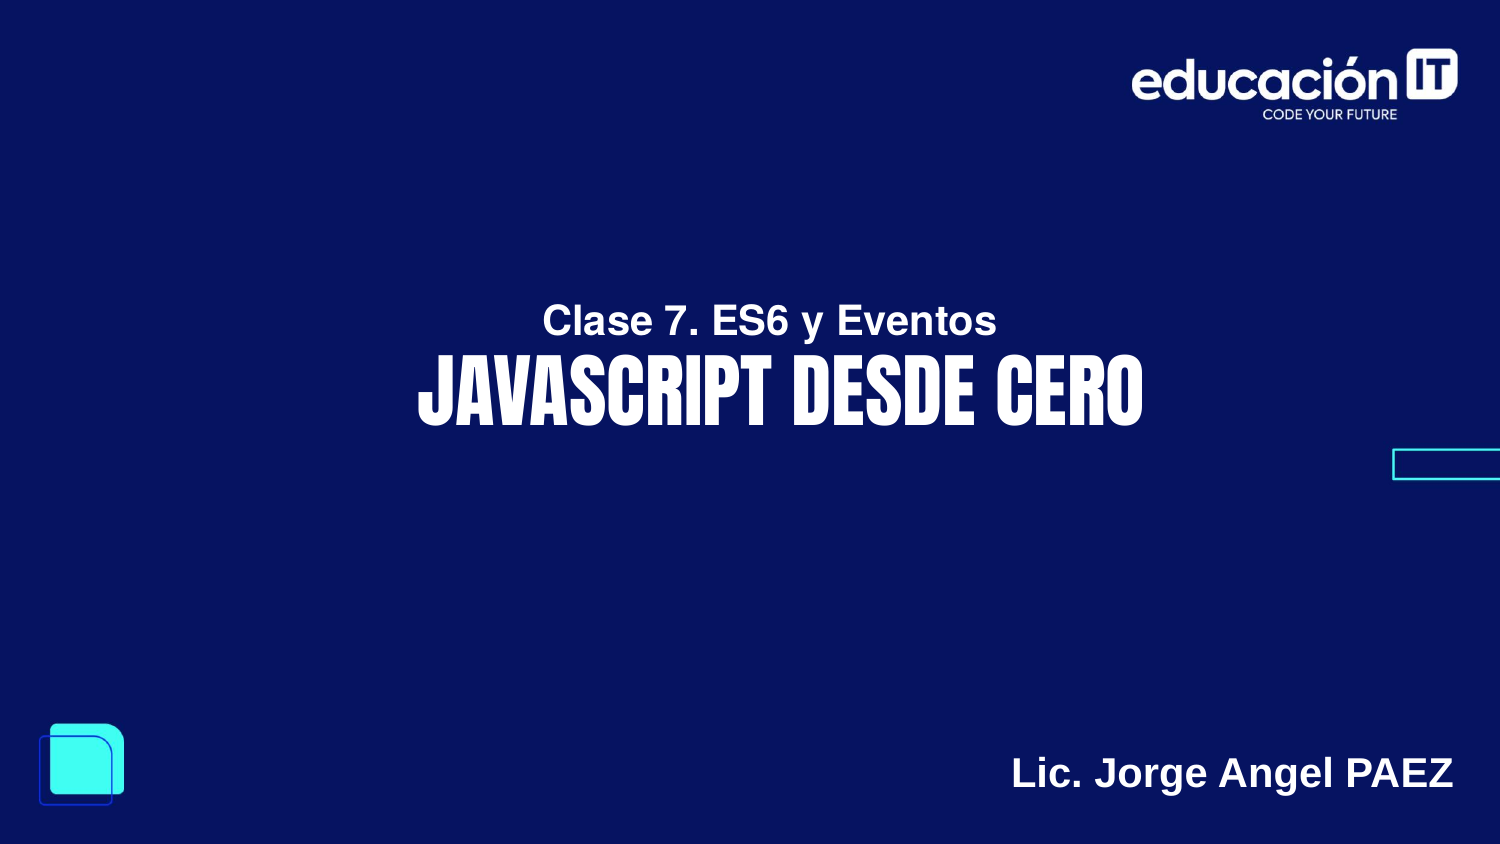

Clase 7. ES6 y Eventos
JAVASCRIPT DESDE CERO

Lic. Jorge Angel PAEZ